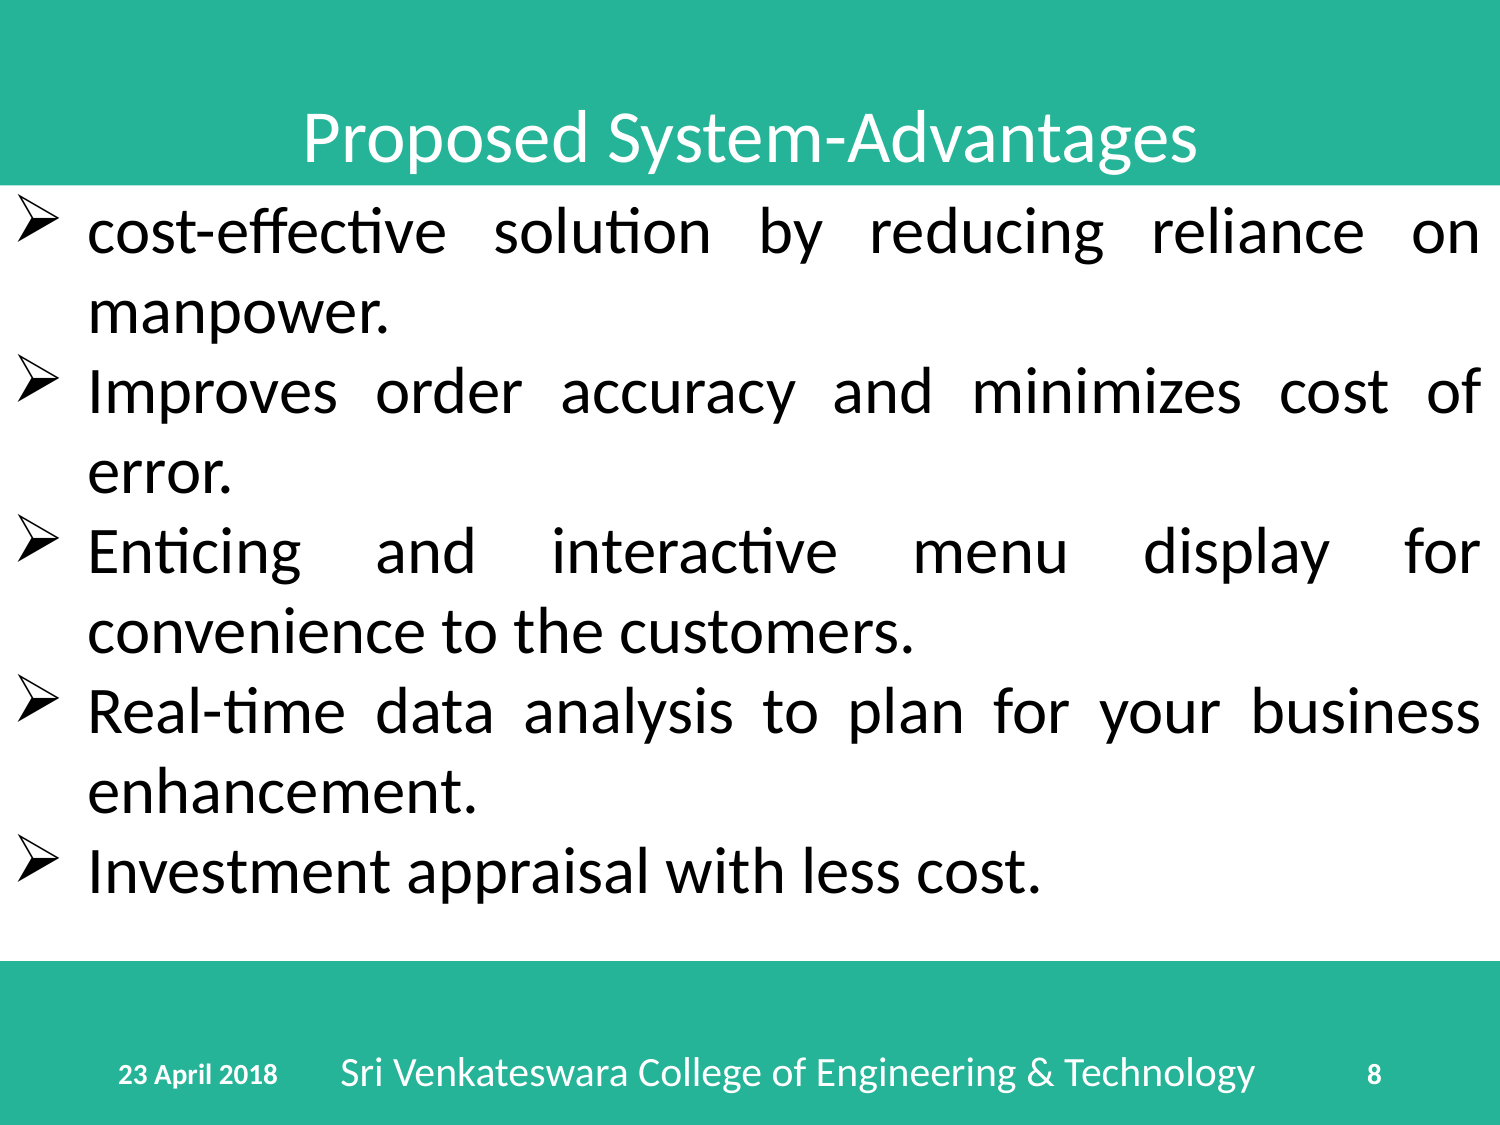

Proposed System-Advantages

cost-effective solution by reducing reliance on manpower.
Improves order accuracy and minimizes cost of error.
Enticing and interactive menu display for convenience to the customers.
Real-time data analysis to plan for your business enhancement.
Investment appraisal with less cost.

Sri Venkateswara College of Engineering & Technology
23 April 2018
8